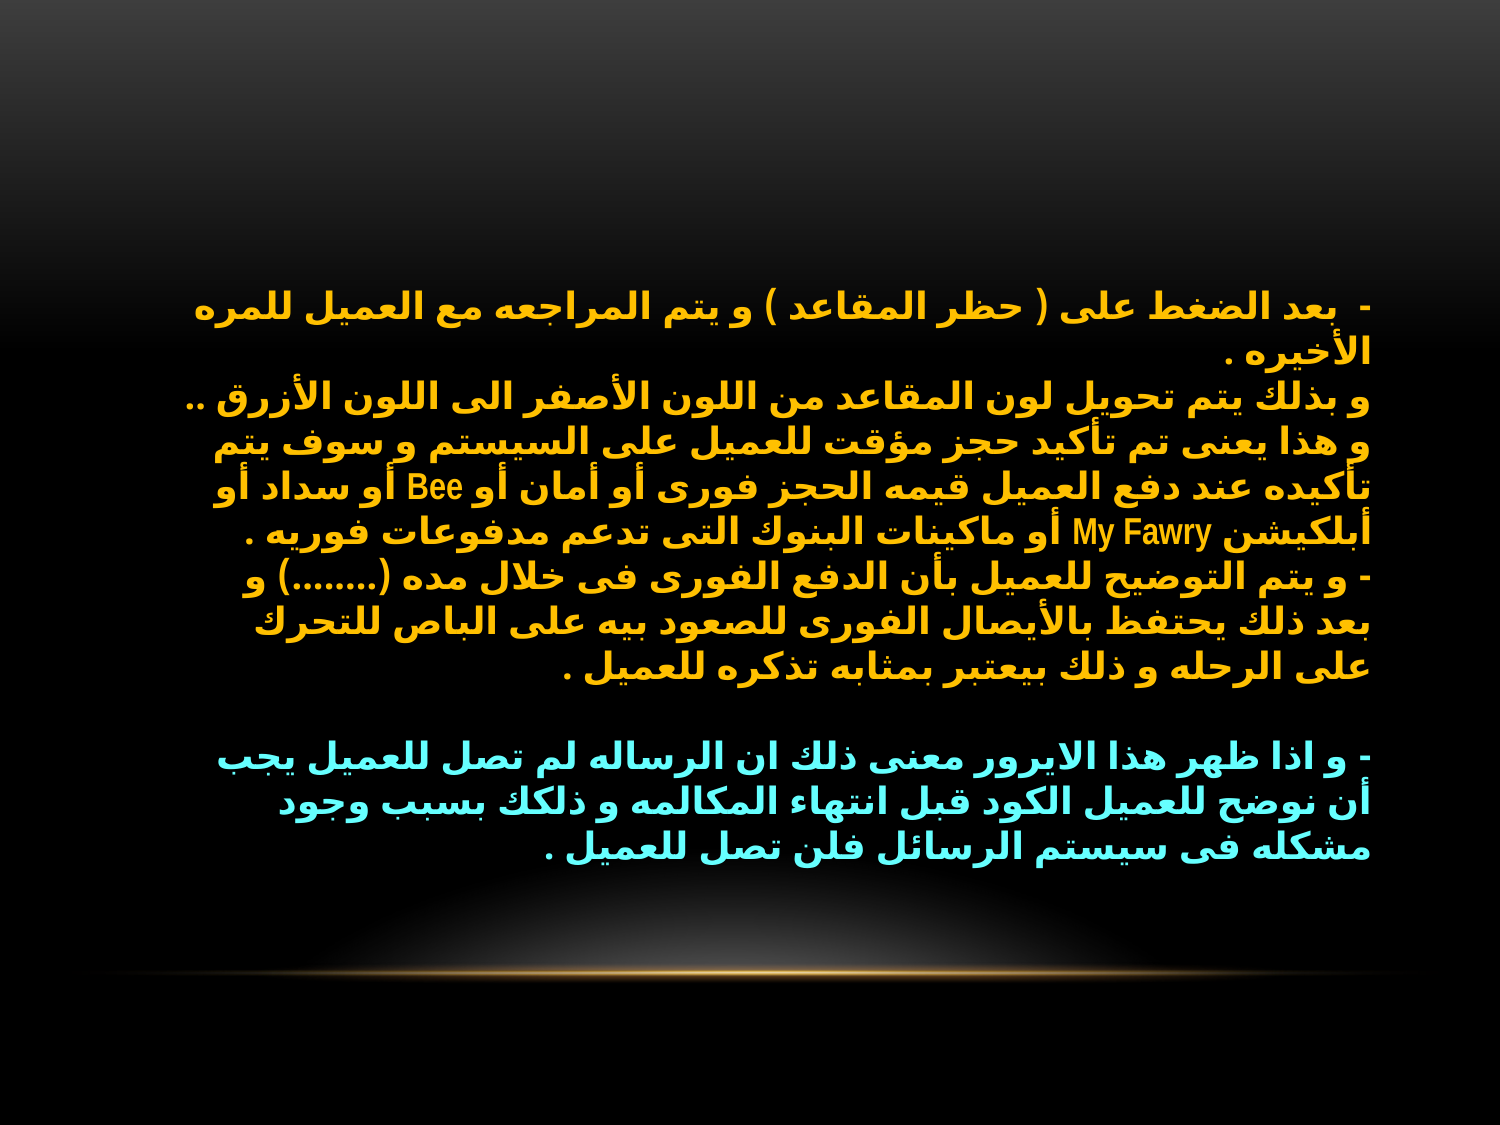

-  بعد الضغط على ( حظر المقاعد ) و يتم المراجعه مع العميل للمره الأخيره .
و بذلك يتم تحويل لون المقاعد من اللون الأصفر الى اللون الأزرق .. و هذا يعنى تم تأكيد حجز مؤقت للعميل على السيستم و سوف يتم تأكيده عند دفع العميل قيمه الحجز فورى أو أمان أو Bee أو سداد أو أبلكيشن My Fawry أو ماكينات البنوك التى تدعم مدفوعات فوريه .
- و يتم التوضيح للعميل بأن الدفع الفورى فى خلال مده (........) و بعد ذلك يحتفظ بالأيصال الفورى للصعود بيه على الباص للتحرك على الرحله و ذلك بيعتبر بمثابه تذكره للعميل .

- و اذا ظهر هذا الايرور معنى ذلك ان الرساله لم تصل للعميل يجب أن نوضح للعميل الكود قبل انتهاء المكالمه و ذلكك بسبب وجود مشكله فى سيستم الرسائل فلن تصل للعميل .